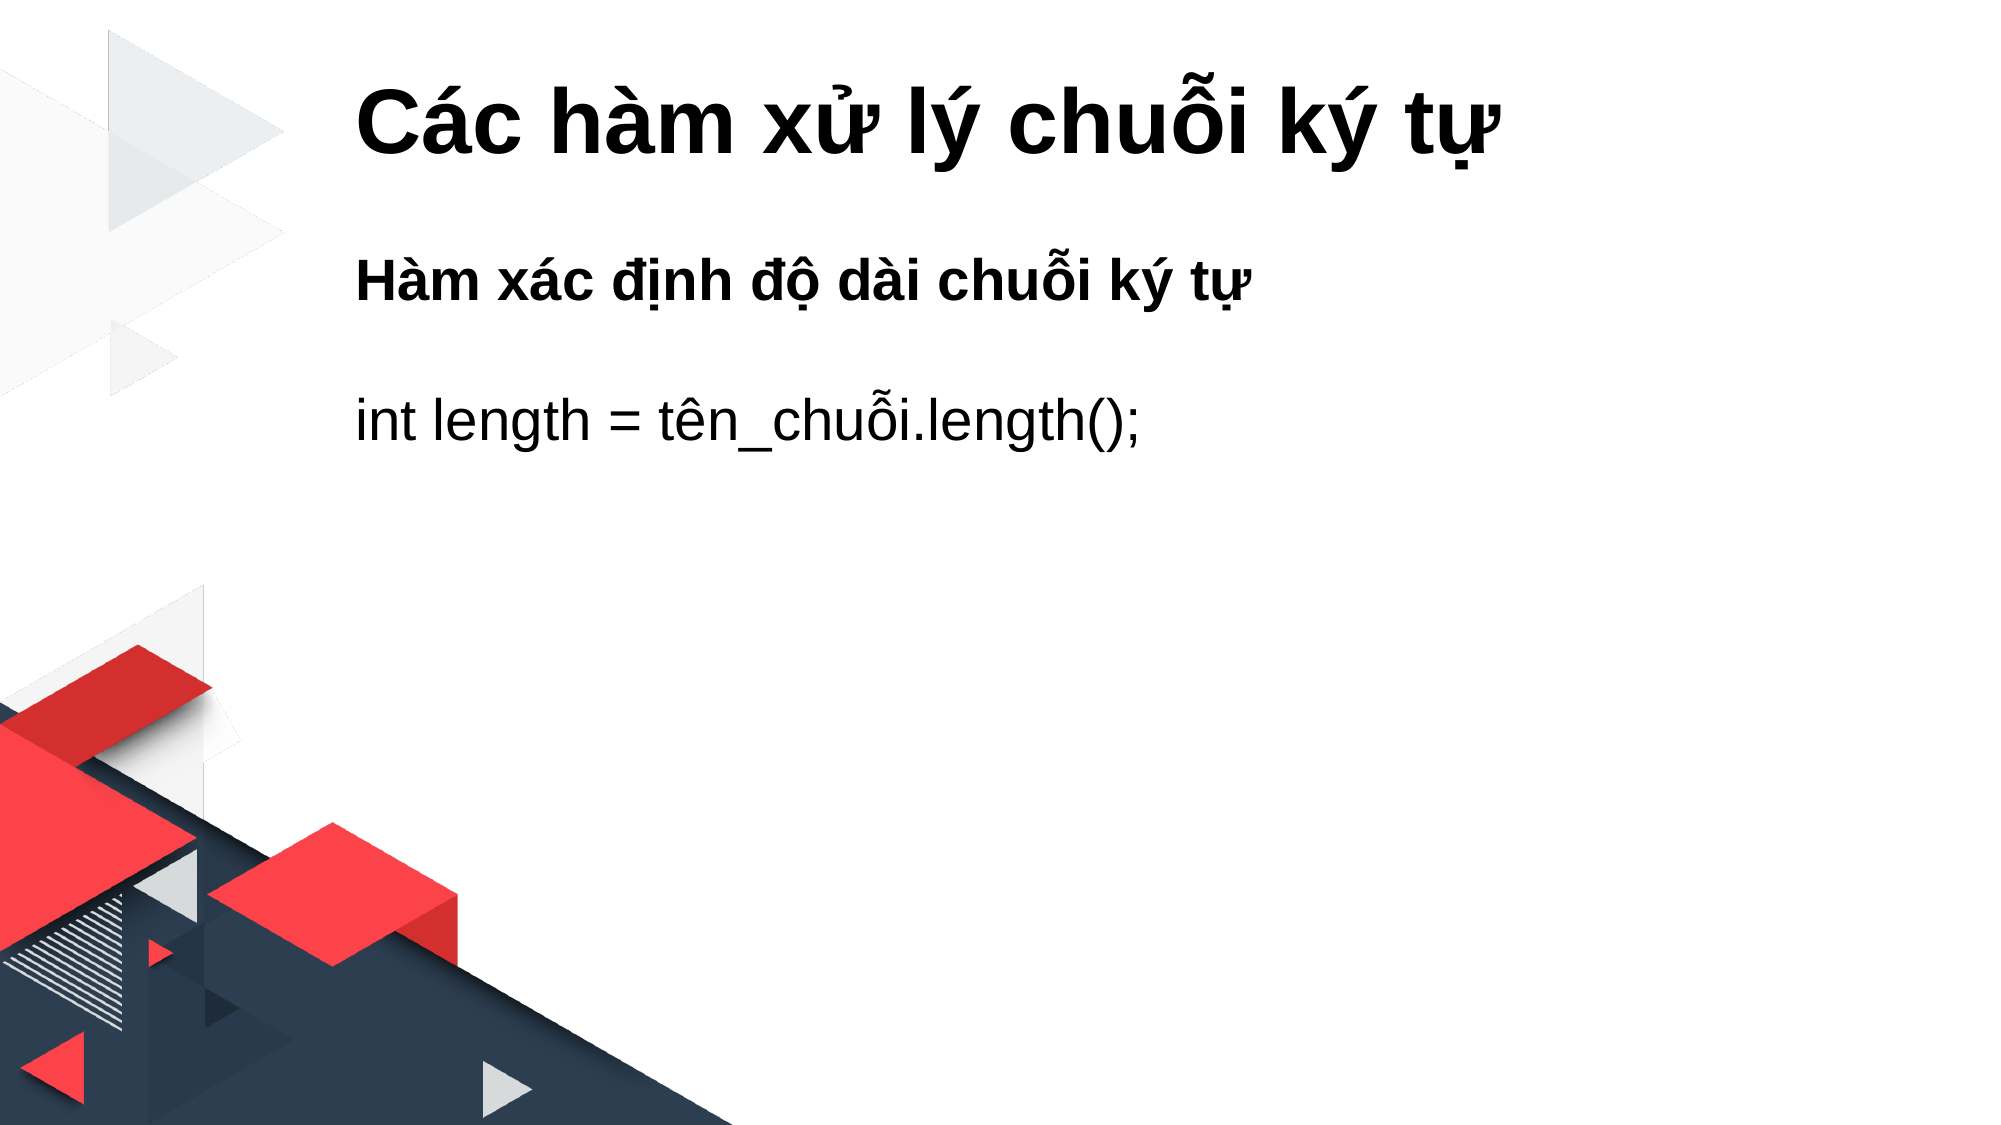

Các hàm xử lý chuỗi ký tự

Hàm xác định độ dài chuỗi ký tự

int length = tên_chuỗi.length();